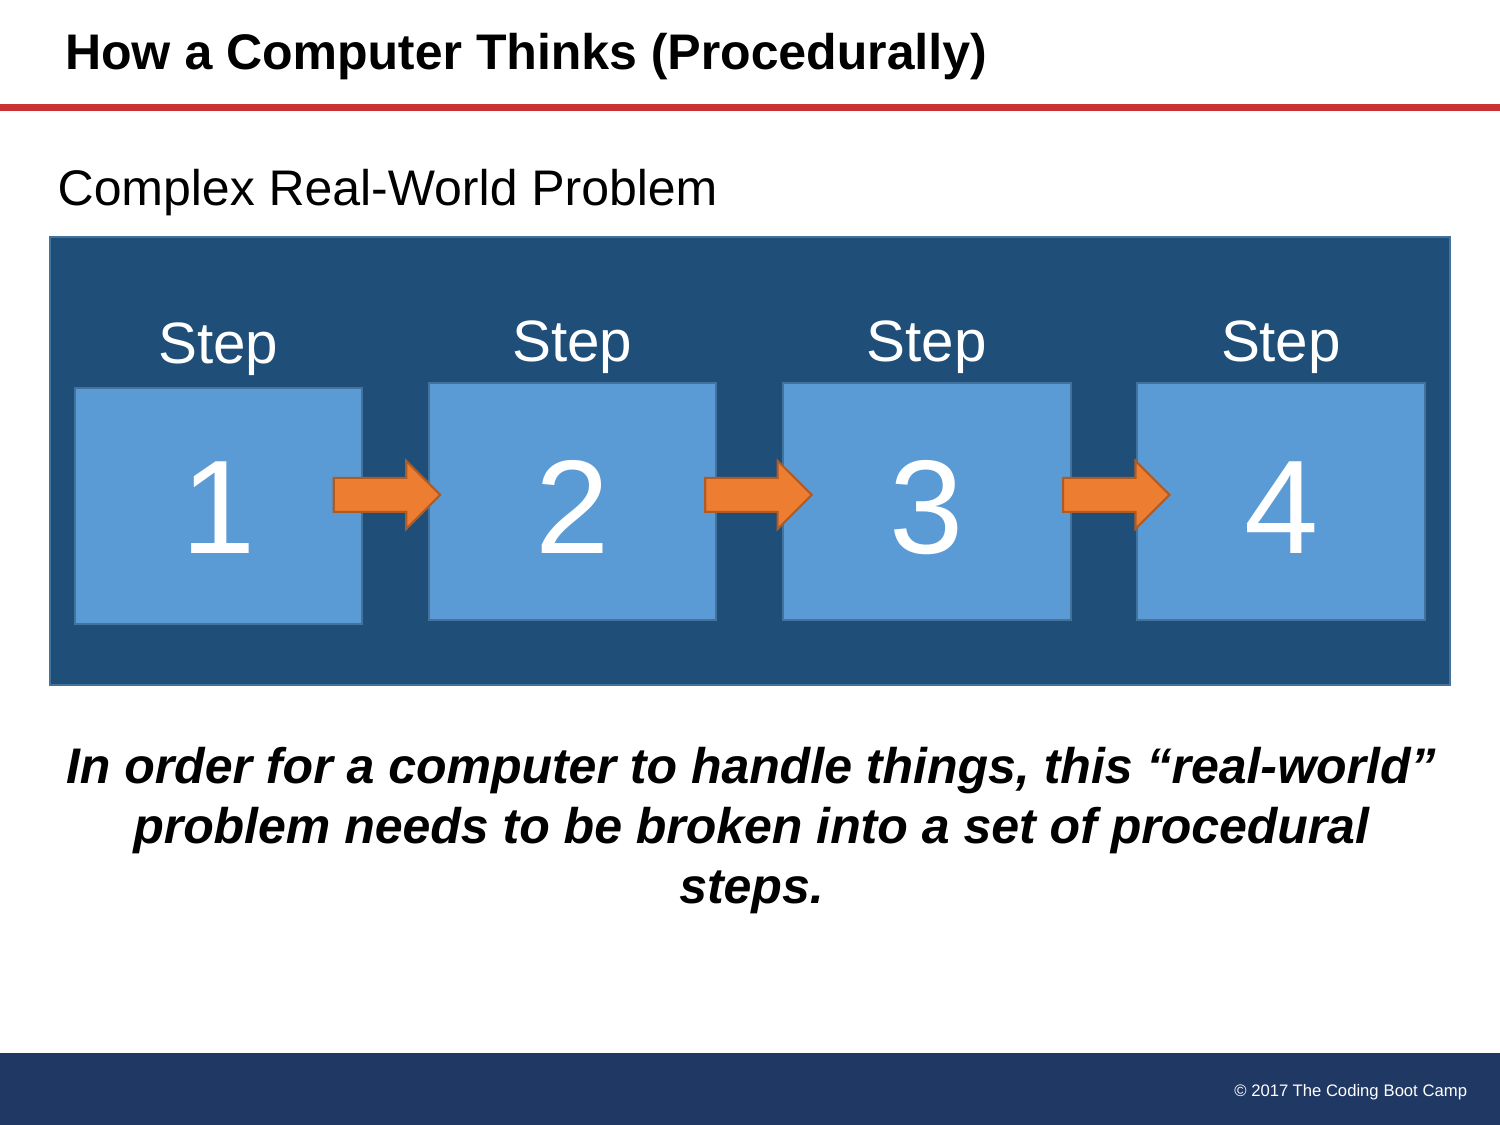

# How a Computer Thinks (Procedurally)
Complex Real-World Problem

Step
Step
Step
Step

2
3
4
1

In order for a computer to handle things, this “real-world” problem needs to be broken into a set of procedural steps.